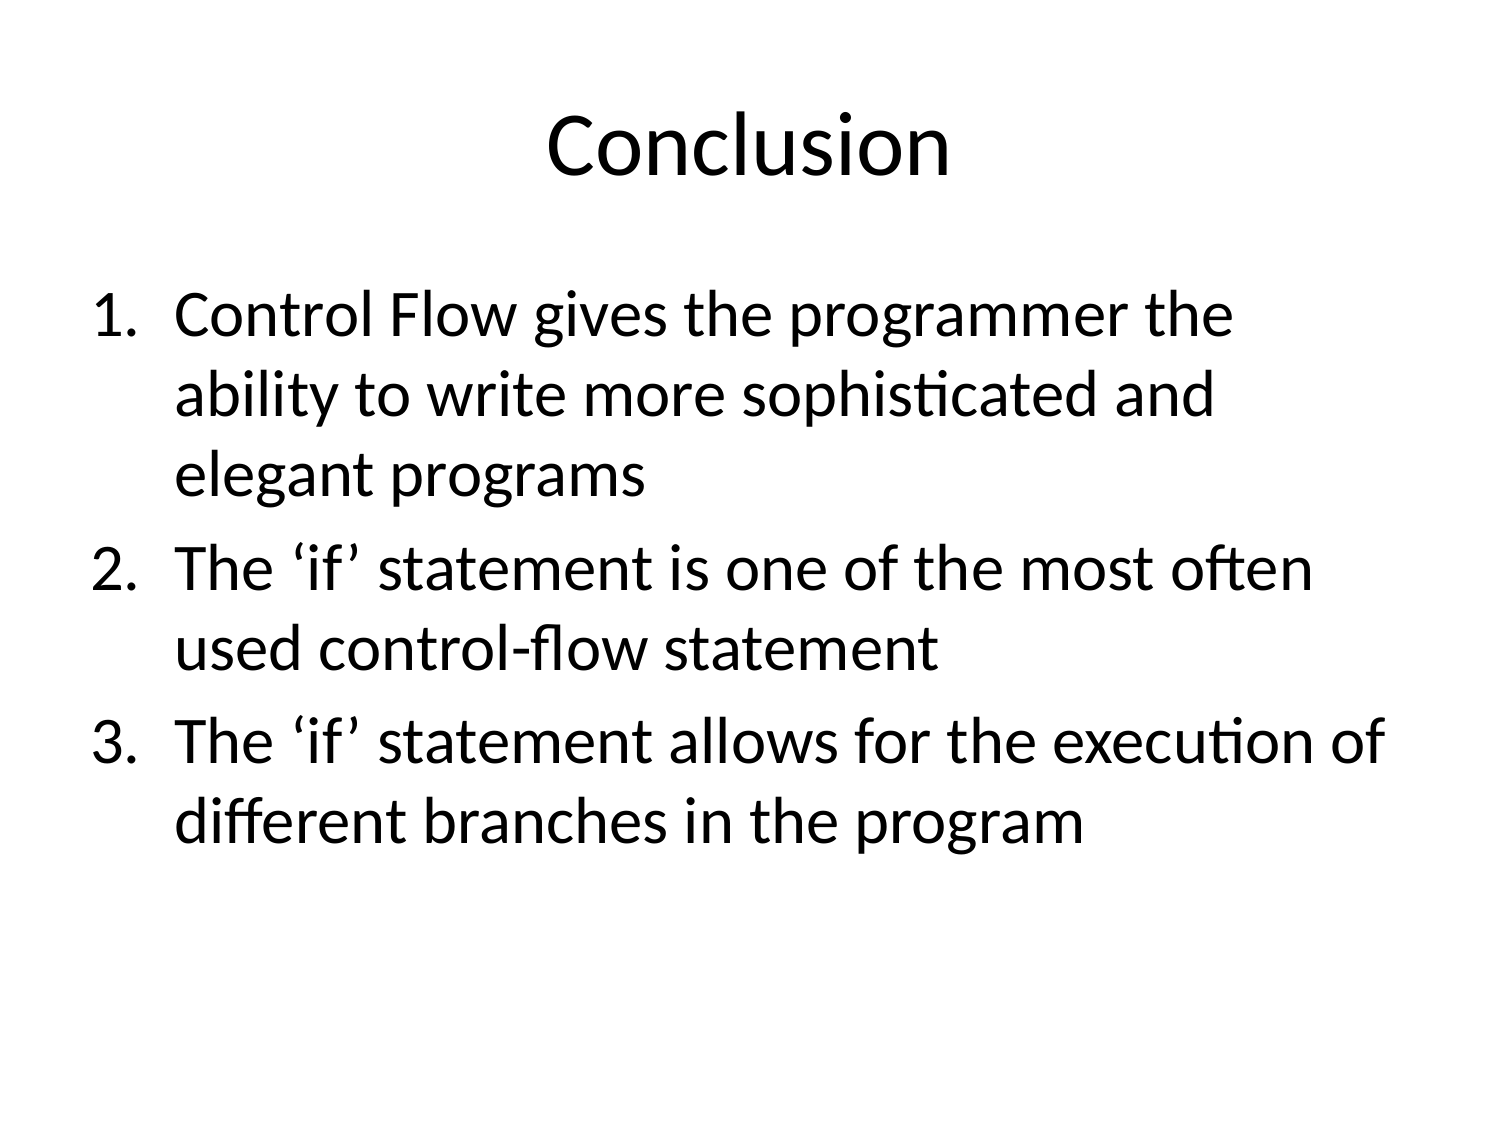

# Conclusion
Control Flow gives the programmer the ability to write more sophisticated and elegant programs
The ‘if’ statement is one of the most often used control-flow statement
The ‘if’ statement allows for the execution of different branches in the program